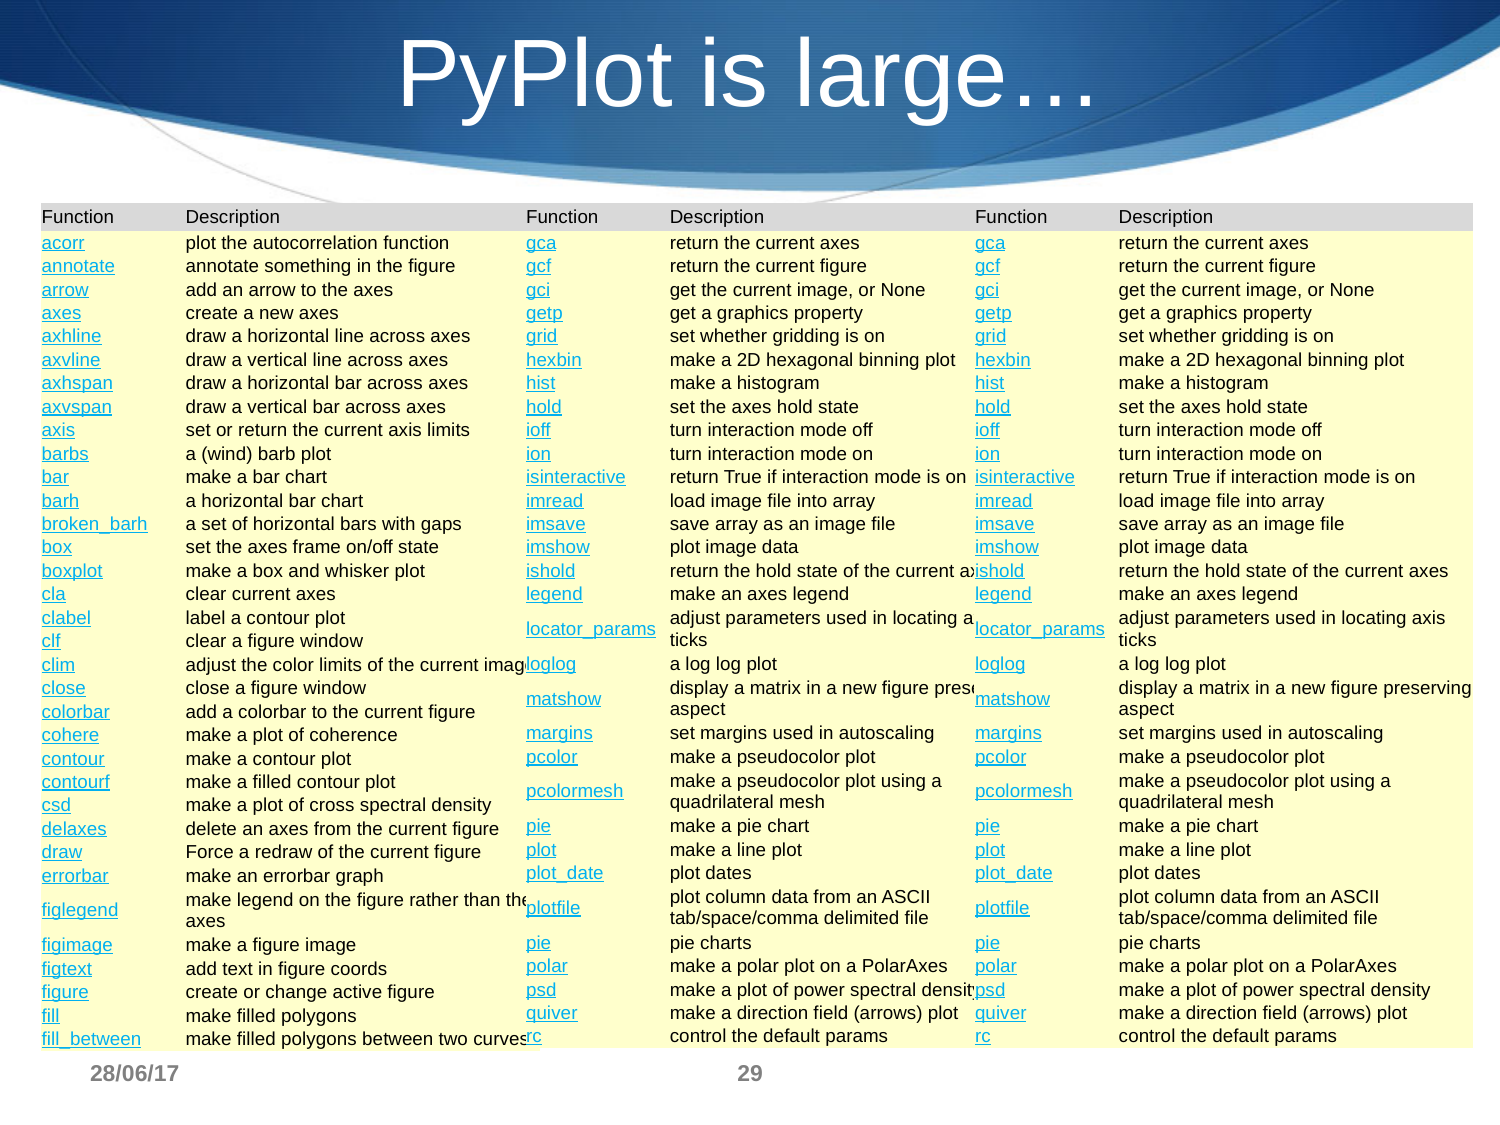

PyPlot is large…
| Function | Description |
| --- | --- |
| acorr | plot the autocorrelation function |
| annotate | annotate something in the figure |
| arrow | add an arrow to the axes |
| axes | create a new axes |
| axhline | draw a horizontal line across axes |
| axvline | draw a vertical line across axes |
| axhspan | draw a horizontal bar across axes |
| axvspan | draw a vertical bar across axes |
| axis | set or return the current axis limits |
| barbs | a (wind) barb plot |
| bar | make a bar chart |
| barh | a horizontal bar chart |
| broken\_barh | a set of horizontal bars with gaps |
| box | set the axes frame on/off state |
| boxplot | make a box and whisker plot |
| cla | clear current axes |
| clabel | label a contour plot |
| clf | clear a figure window |
| clim | adjust the color limits of the current image |
| close | close a figure window |
| colorbar | add a colorbar to the current figure |
| cohere | make a plot of coherence |
| contour | make a contour plot |
| contourf | make a filled contour plot |
| csd | make a plot of cross spectral density |
| delaxes | delete an axes from the current figure |
| draw | Force a redraw of the current figure |
| errorbar | make an errorbar graph |
| figlegend | make legend on the figure rather than the axes |
| figimage | make a figure image |
| figtext | add text in figure coords |
| figure | create or change active figure |
| fill | make filled polygons |
| fill\_between | make filled polygons between two curves |
| Function | Description |
| --- | --- |
| gca | return the current axes |
| gcf | return the current figure |
| gci | get the current image, or None |
| getp | get a graphics property |
| grid | set whether gridding is on |
| hexbin | make a 2D hexagonal binning plot |
| hist | make a histogram |
| hold | set the axes hold state |
| ioff | turn interaction mode off |
| ion | turn interaction mode on |
| isinteractive | return True if interaction mode is on |
| imread | load image file into array |
| imsave | save array as an image file |
| imshow | plot image data |
| ishold | return the hold state of the current axes |
| legend | make an axes legend |
| locator\_params | adjust parameters used in locating axis ticks |
| loglog | a log log plot |
| matshow | display a matrix in a new figure preserving aspect |
| margins | set margins used in autoscaling |
| pcolor | make a pseudocolor plot |
| pcolormesh | make a pseudocolor plot using a quadrilateral mesh |
| pie | make a pie chart |
| plot | make a line plot |
| plot\_date | plot dates |
| plotfile | plot column data from an ASCII tab/space/comma delimited file |
| pie | pie charts |
| polar | make a polar plot on a PolarAxes |
| psd | make a plot of power spectral density |
| quiver | make a direction field (arrows) plot |
| rc | control the default params |
| Function | Description |
| --- | --- |
| gca | return the current axes |
| gcf | return the current figure |
| gci | get the current image, or None |
| getp | get a graphics property |
| grid | set whether gridding is on |
| hexbin | make a 2D hexagonal binning plot |
| hist | make a histogram |
| hold | set the axes hold state |
| ioff | turn interaction mode off |
| ion | turn interaction mode on |
| isinteractive | return True if interaction mode is on |
| imread | load image file into array |
| imsave | save array as an image file |
| imshow | plot image data |
| ishold | return the hold state of the current axes |
| legend | make an axes legend |
| locator\_params | adjust parameters used in locating axis ticks |
| loglog | a log log plot |
| matshow | display a matrix in a new figure preserving aspect |
| margins | set margins used in autoscaling |
| pcolor | make a pseudocolor plot |
| pcolormesh | make a pseudocolor plot using a quadrilateral mesh |
| pie | make a pie chart |
| plot | make a line plot |
| plot\_date | plot dates |
| plotfile | plot column data from an ASCII tab/space/comma delimited file |
| pie | pie charts |
| polar | make a polar plot on a PolarAxes |
| psd | make a plot of power spectral density |
| quiver | make a direction field (arrows) plot |
| rc | control the default params |
28/06/17
29